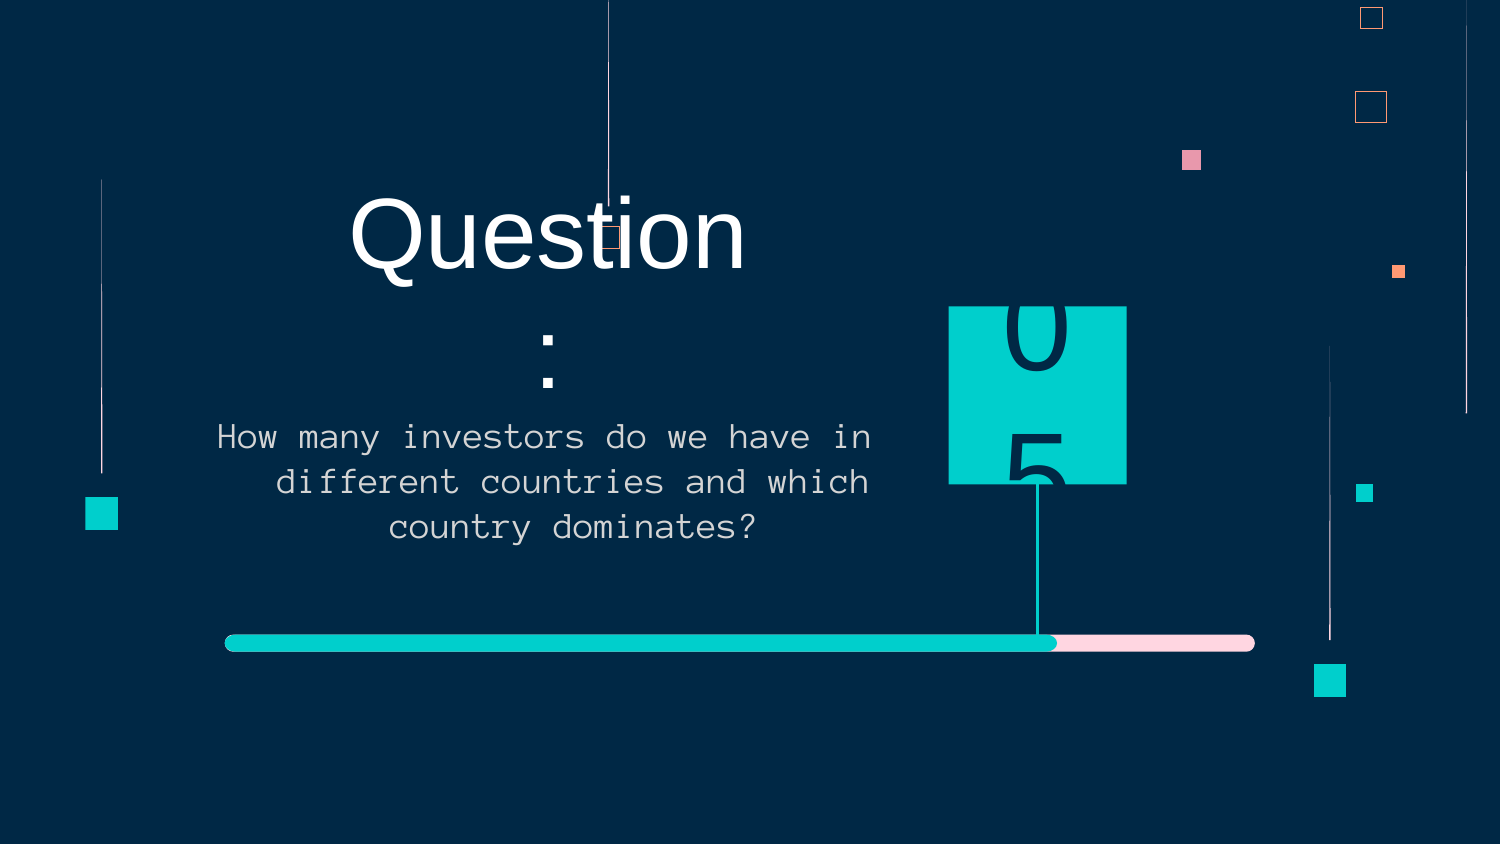

# Question:

05
How many investors do we have in different countries and which country dominates?